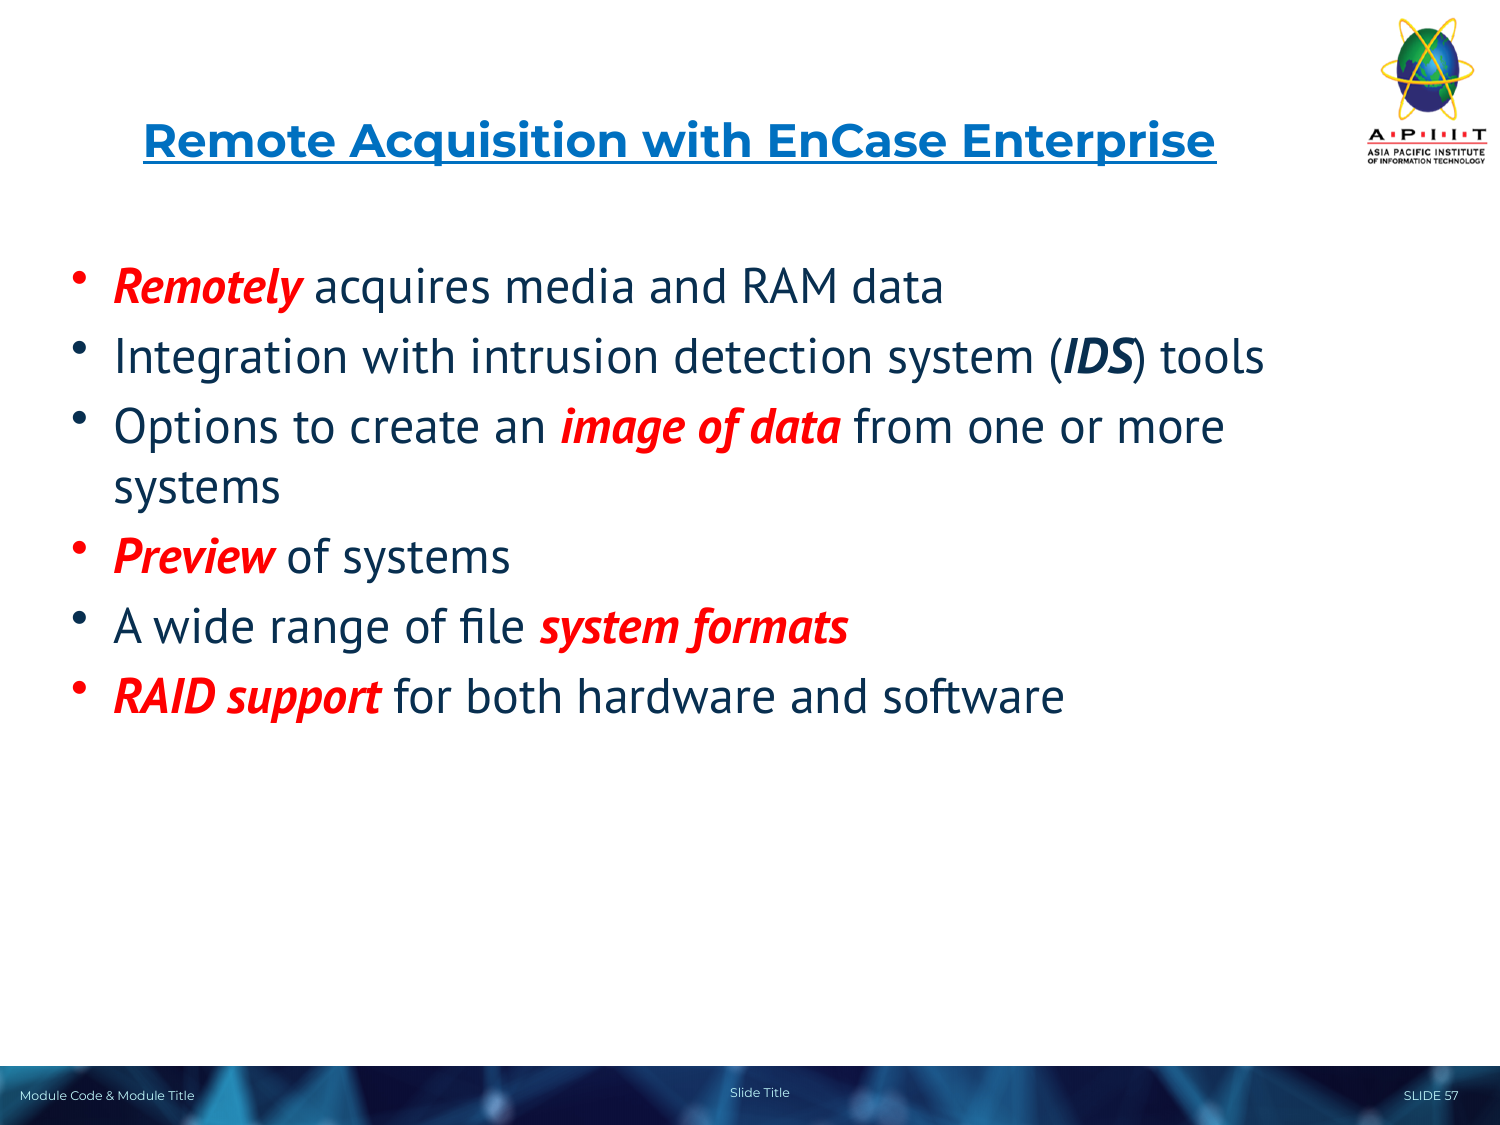

# Remote Acquisition with EnCase Enterprise
Remotely acquires media and RAM data
Integration with intrusion detection system (IDS) tools
Options to create an image of data from one or more systems
Preview of systems
A wide range of file system formats
RAID support for both hardware and software